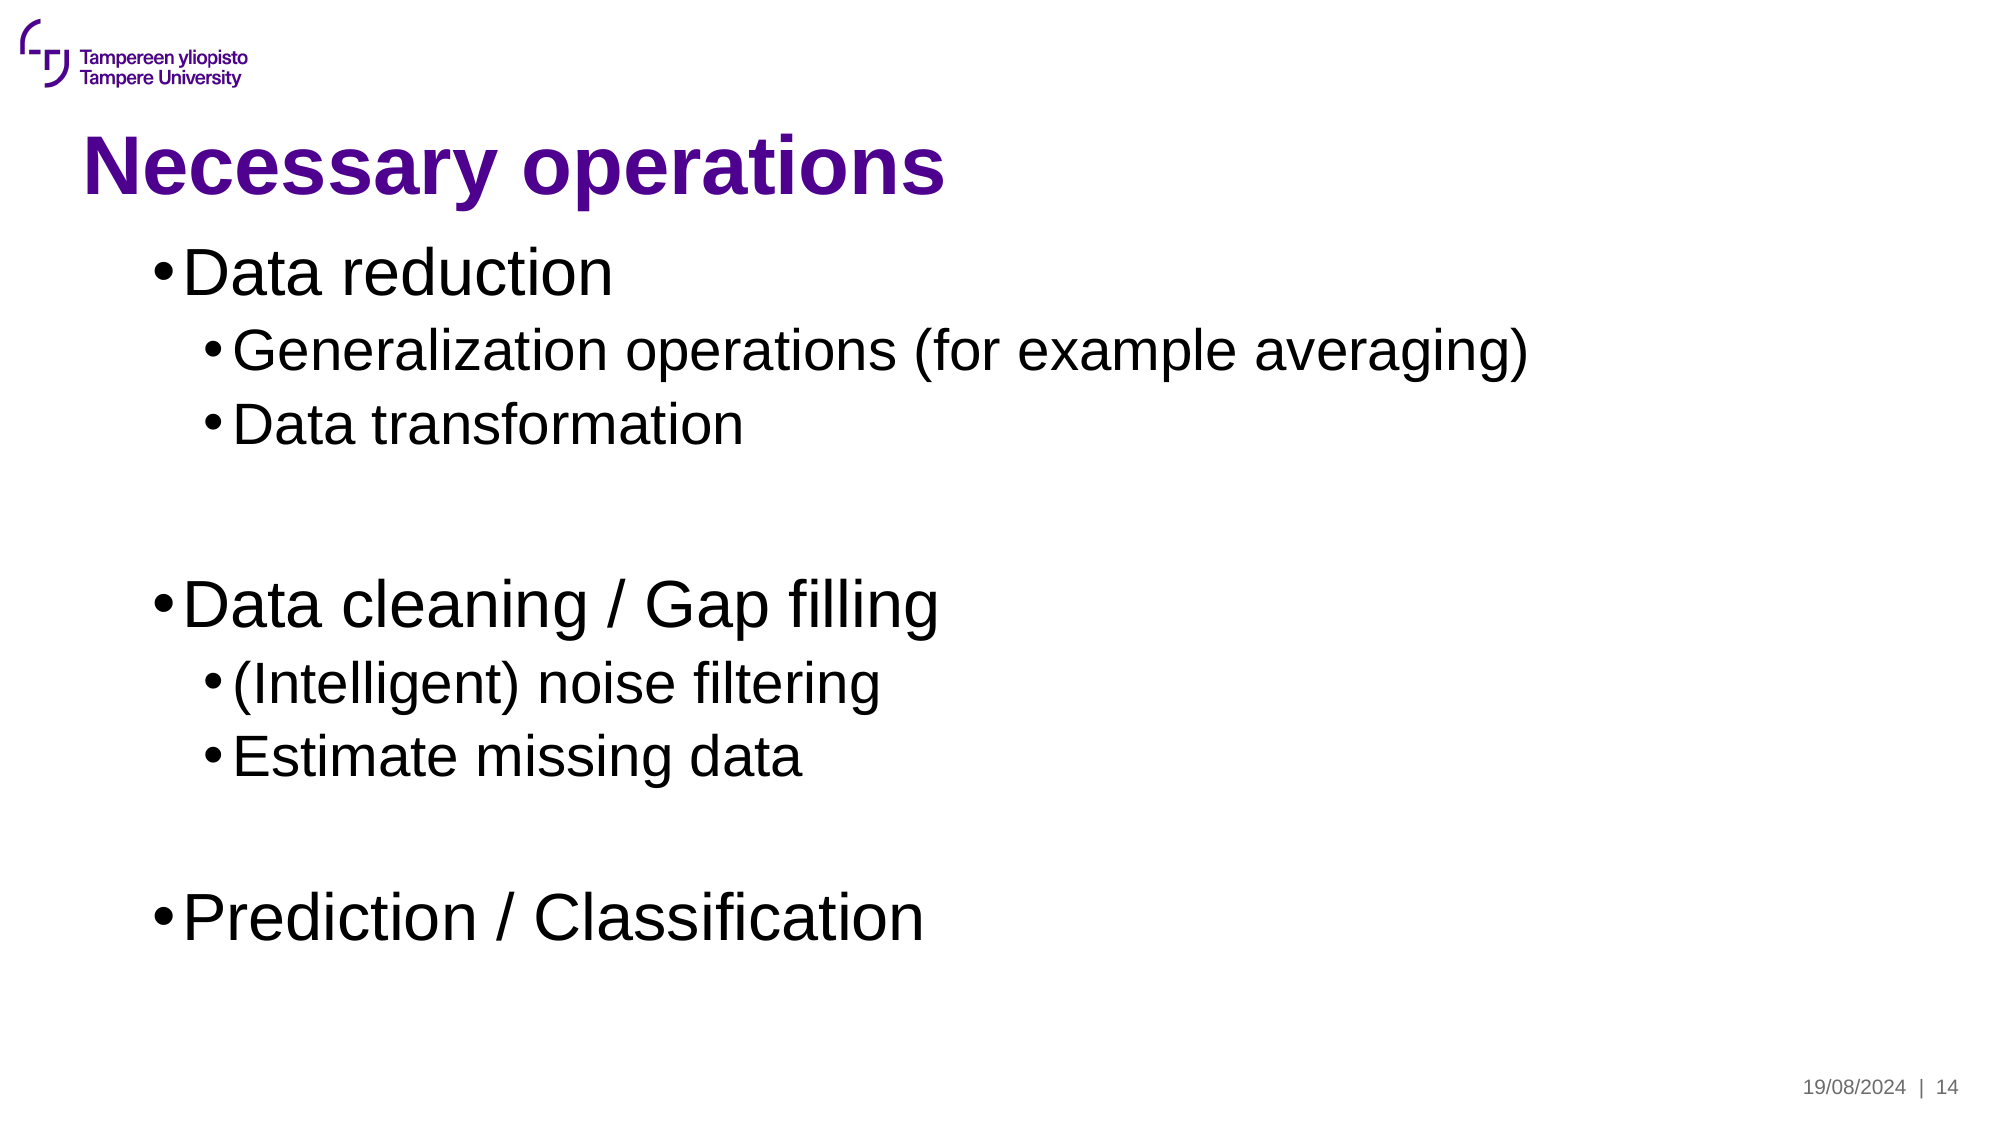

# Necessary operations
Data reduction
Generalization operations (for example averaging)
Data transformation

Data cleaning / Gap filling
(Intelligent) noise filtering
Estimate missing data

Prediction / Classification

19/08/2024
|  14